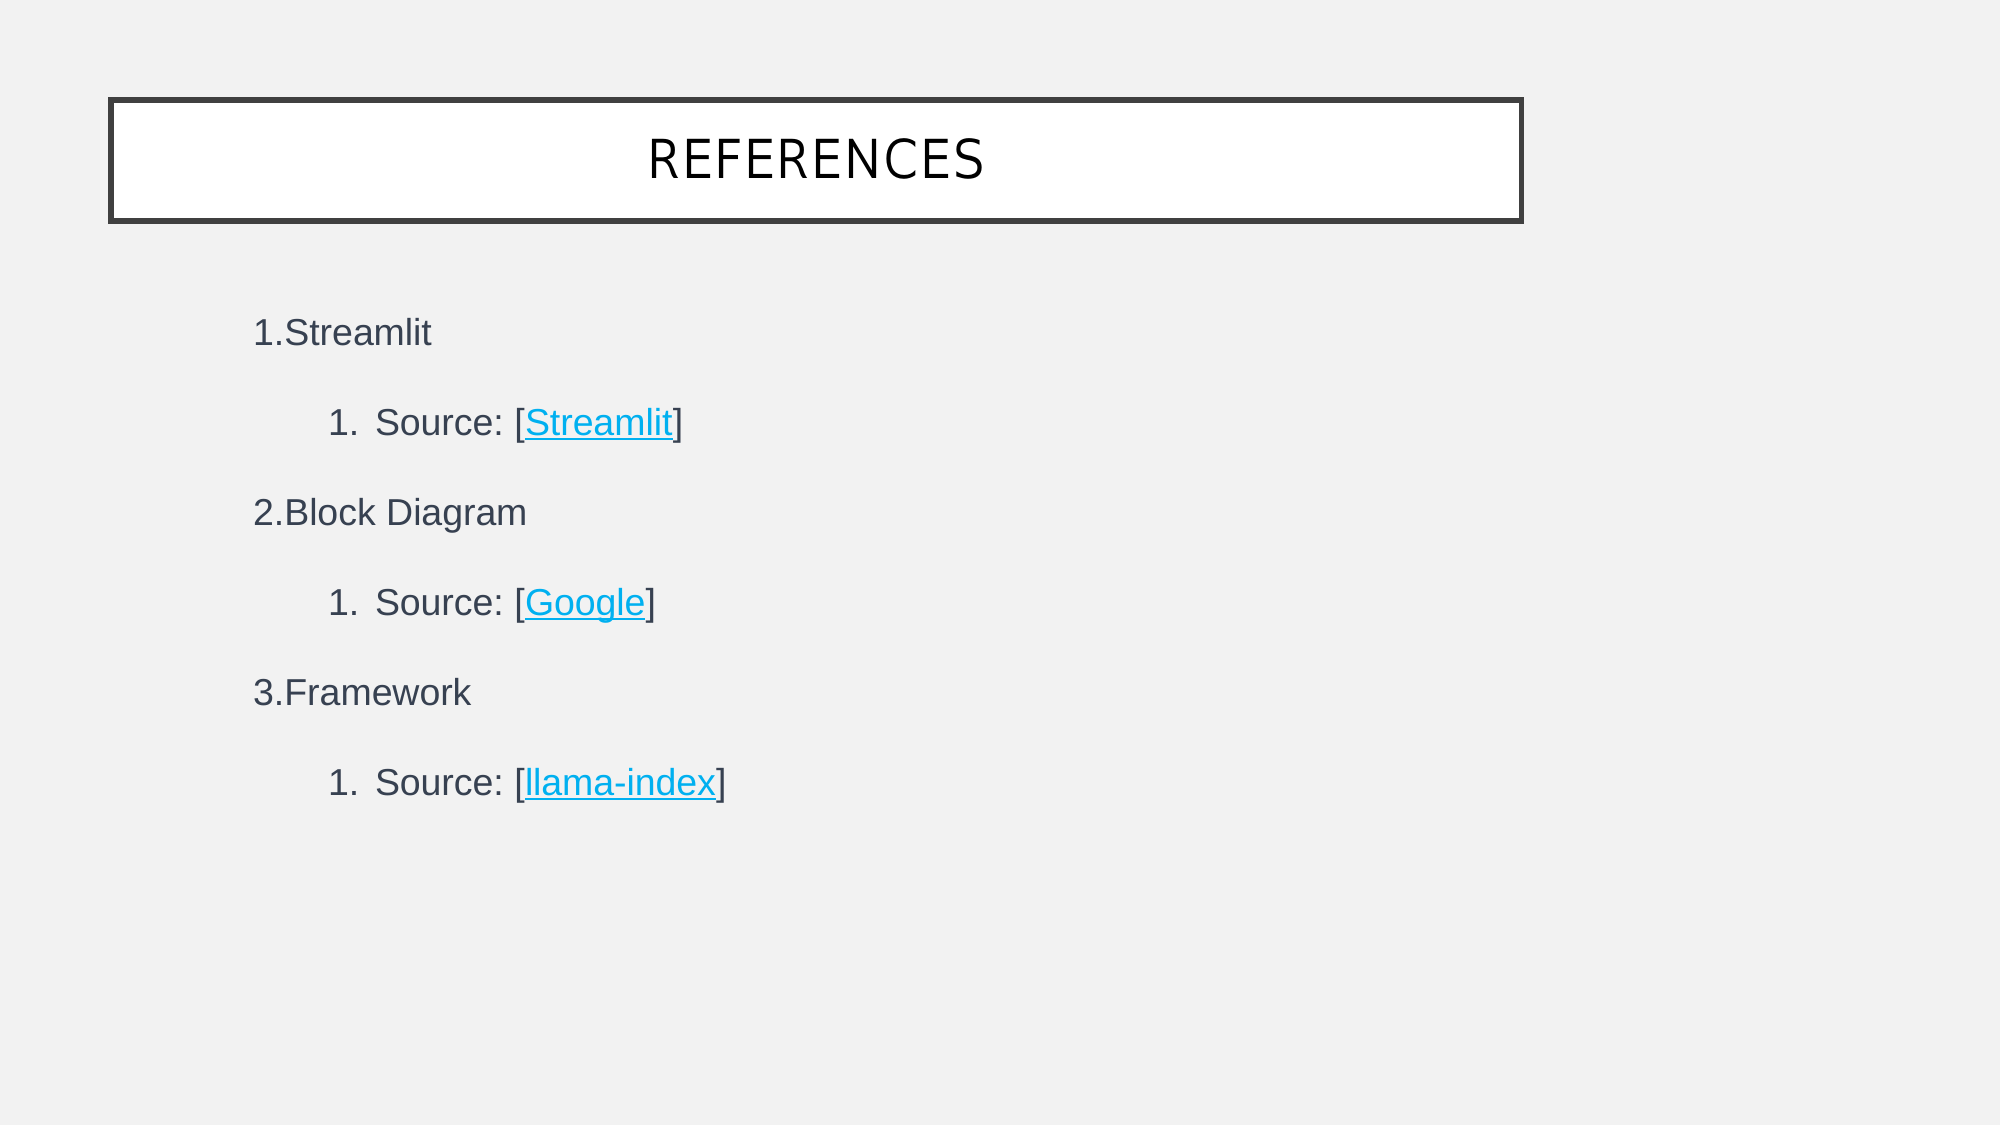

# References
Streamlit
Source: [Streamlit]
Block Diagram
Source: [Google]
Framework
Source: [llama-index]